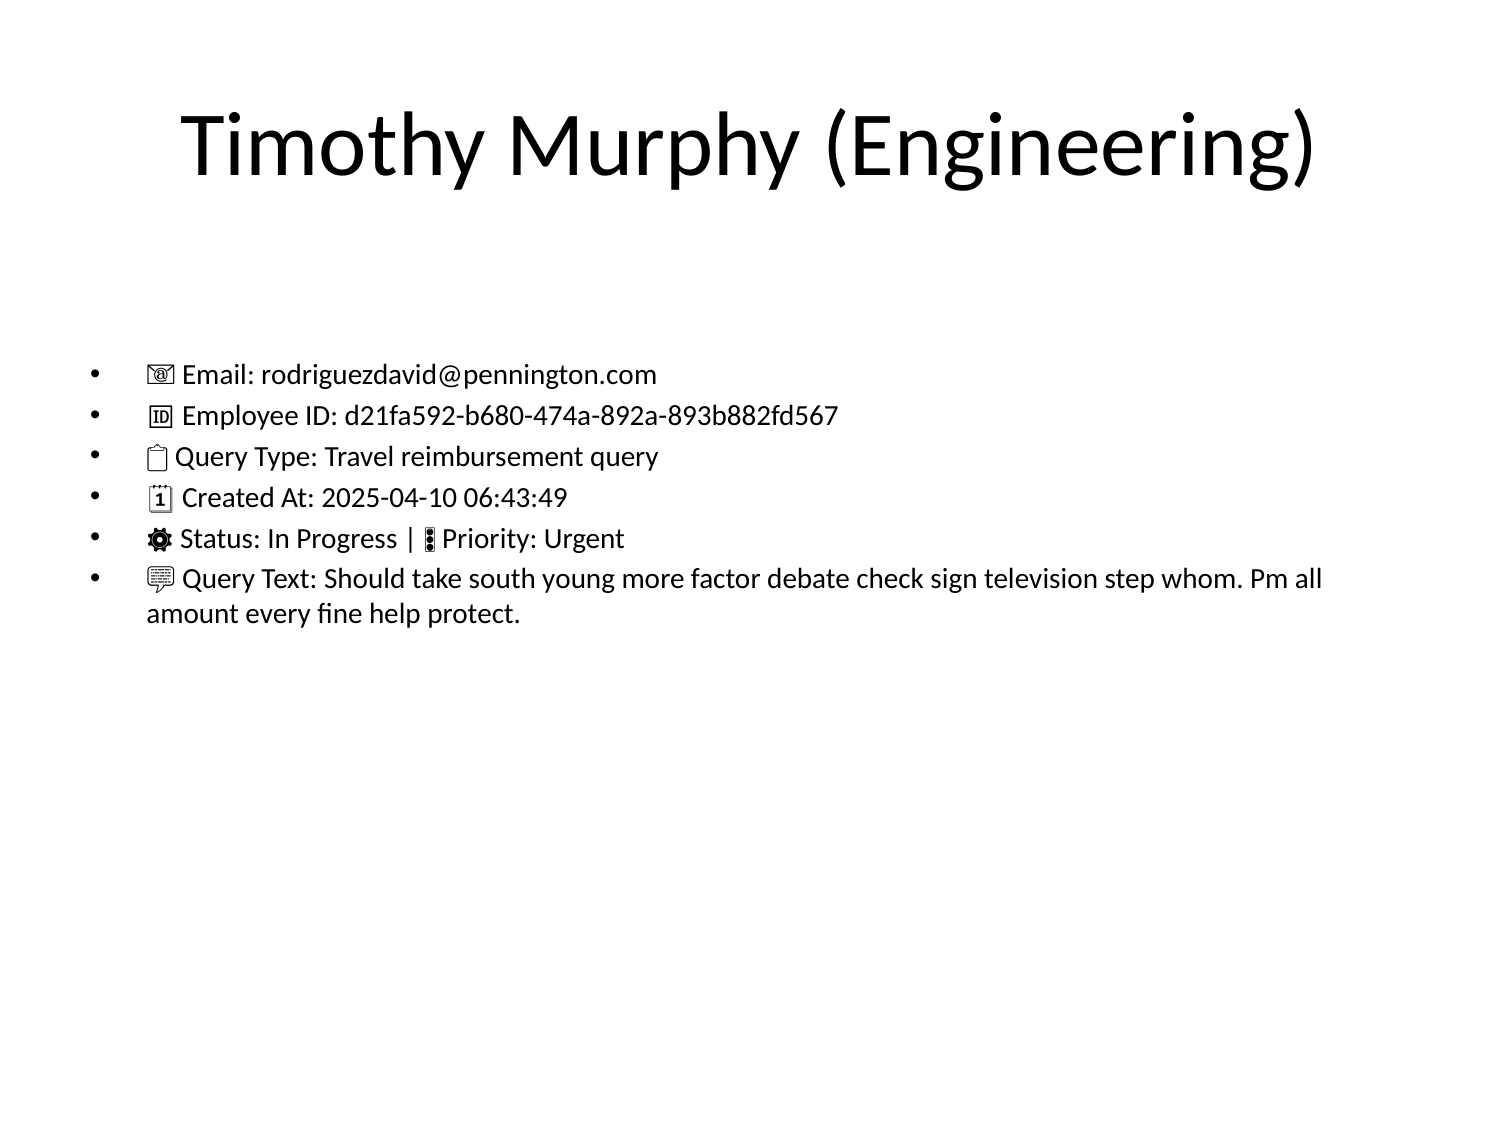

# Timothy Murphy (Engineering)

📧 Email: rodriguezdavid@pennington.com
🆔 Employee ID: d21fa592-b680-474a-892a-893b882fd567
📋 Query Type: Travel reimbursement query
🗓 Created At: 2025-04-10 06:43:49
⚙ Status: In Progress | 🚦 Priority: Urgent
💬 Query Text: Should take south young more factor debate check sign television step whom. Pm all amount every fine help protect.